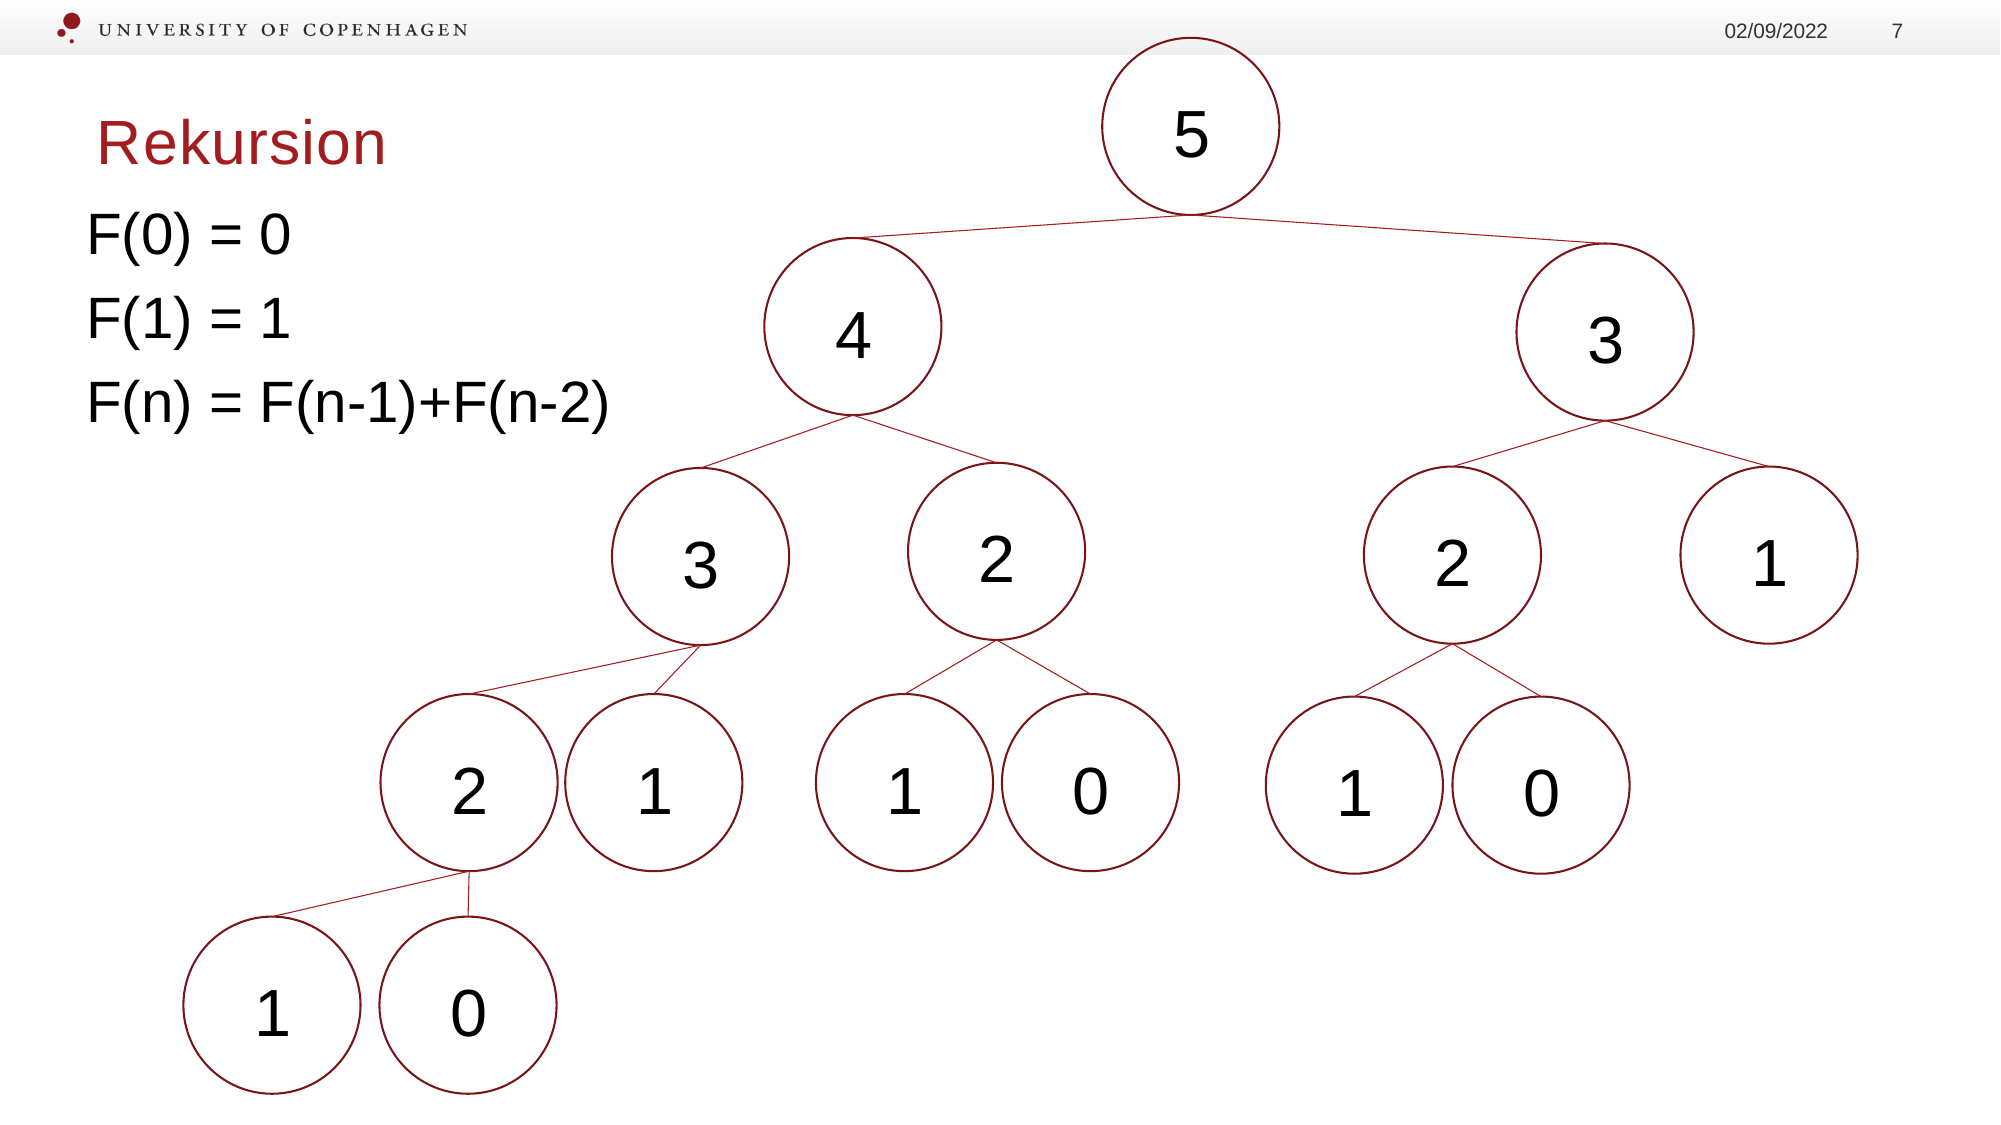

02/09/2022
7

5
# Rekursion
F(0) = 0
F(1) = 1
F(n) = F(n-1)+F(n-2)

4

3

2

2

1

3

2

1

1

0

1

0

1

0